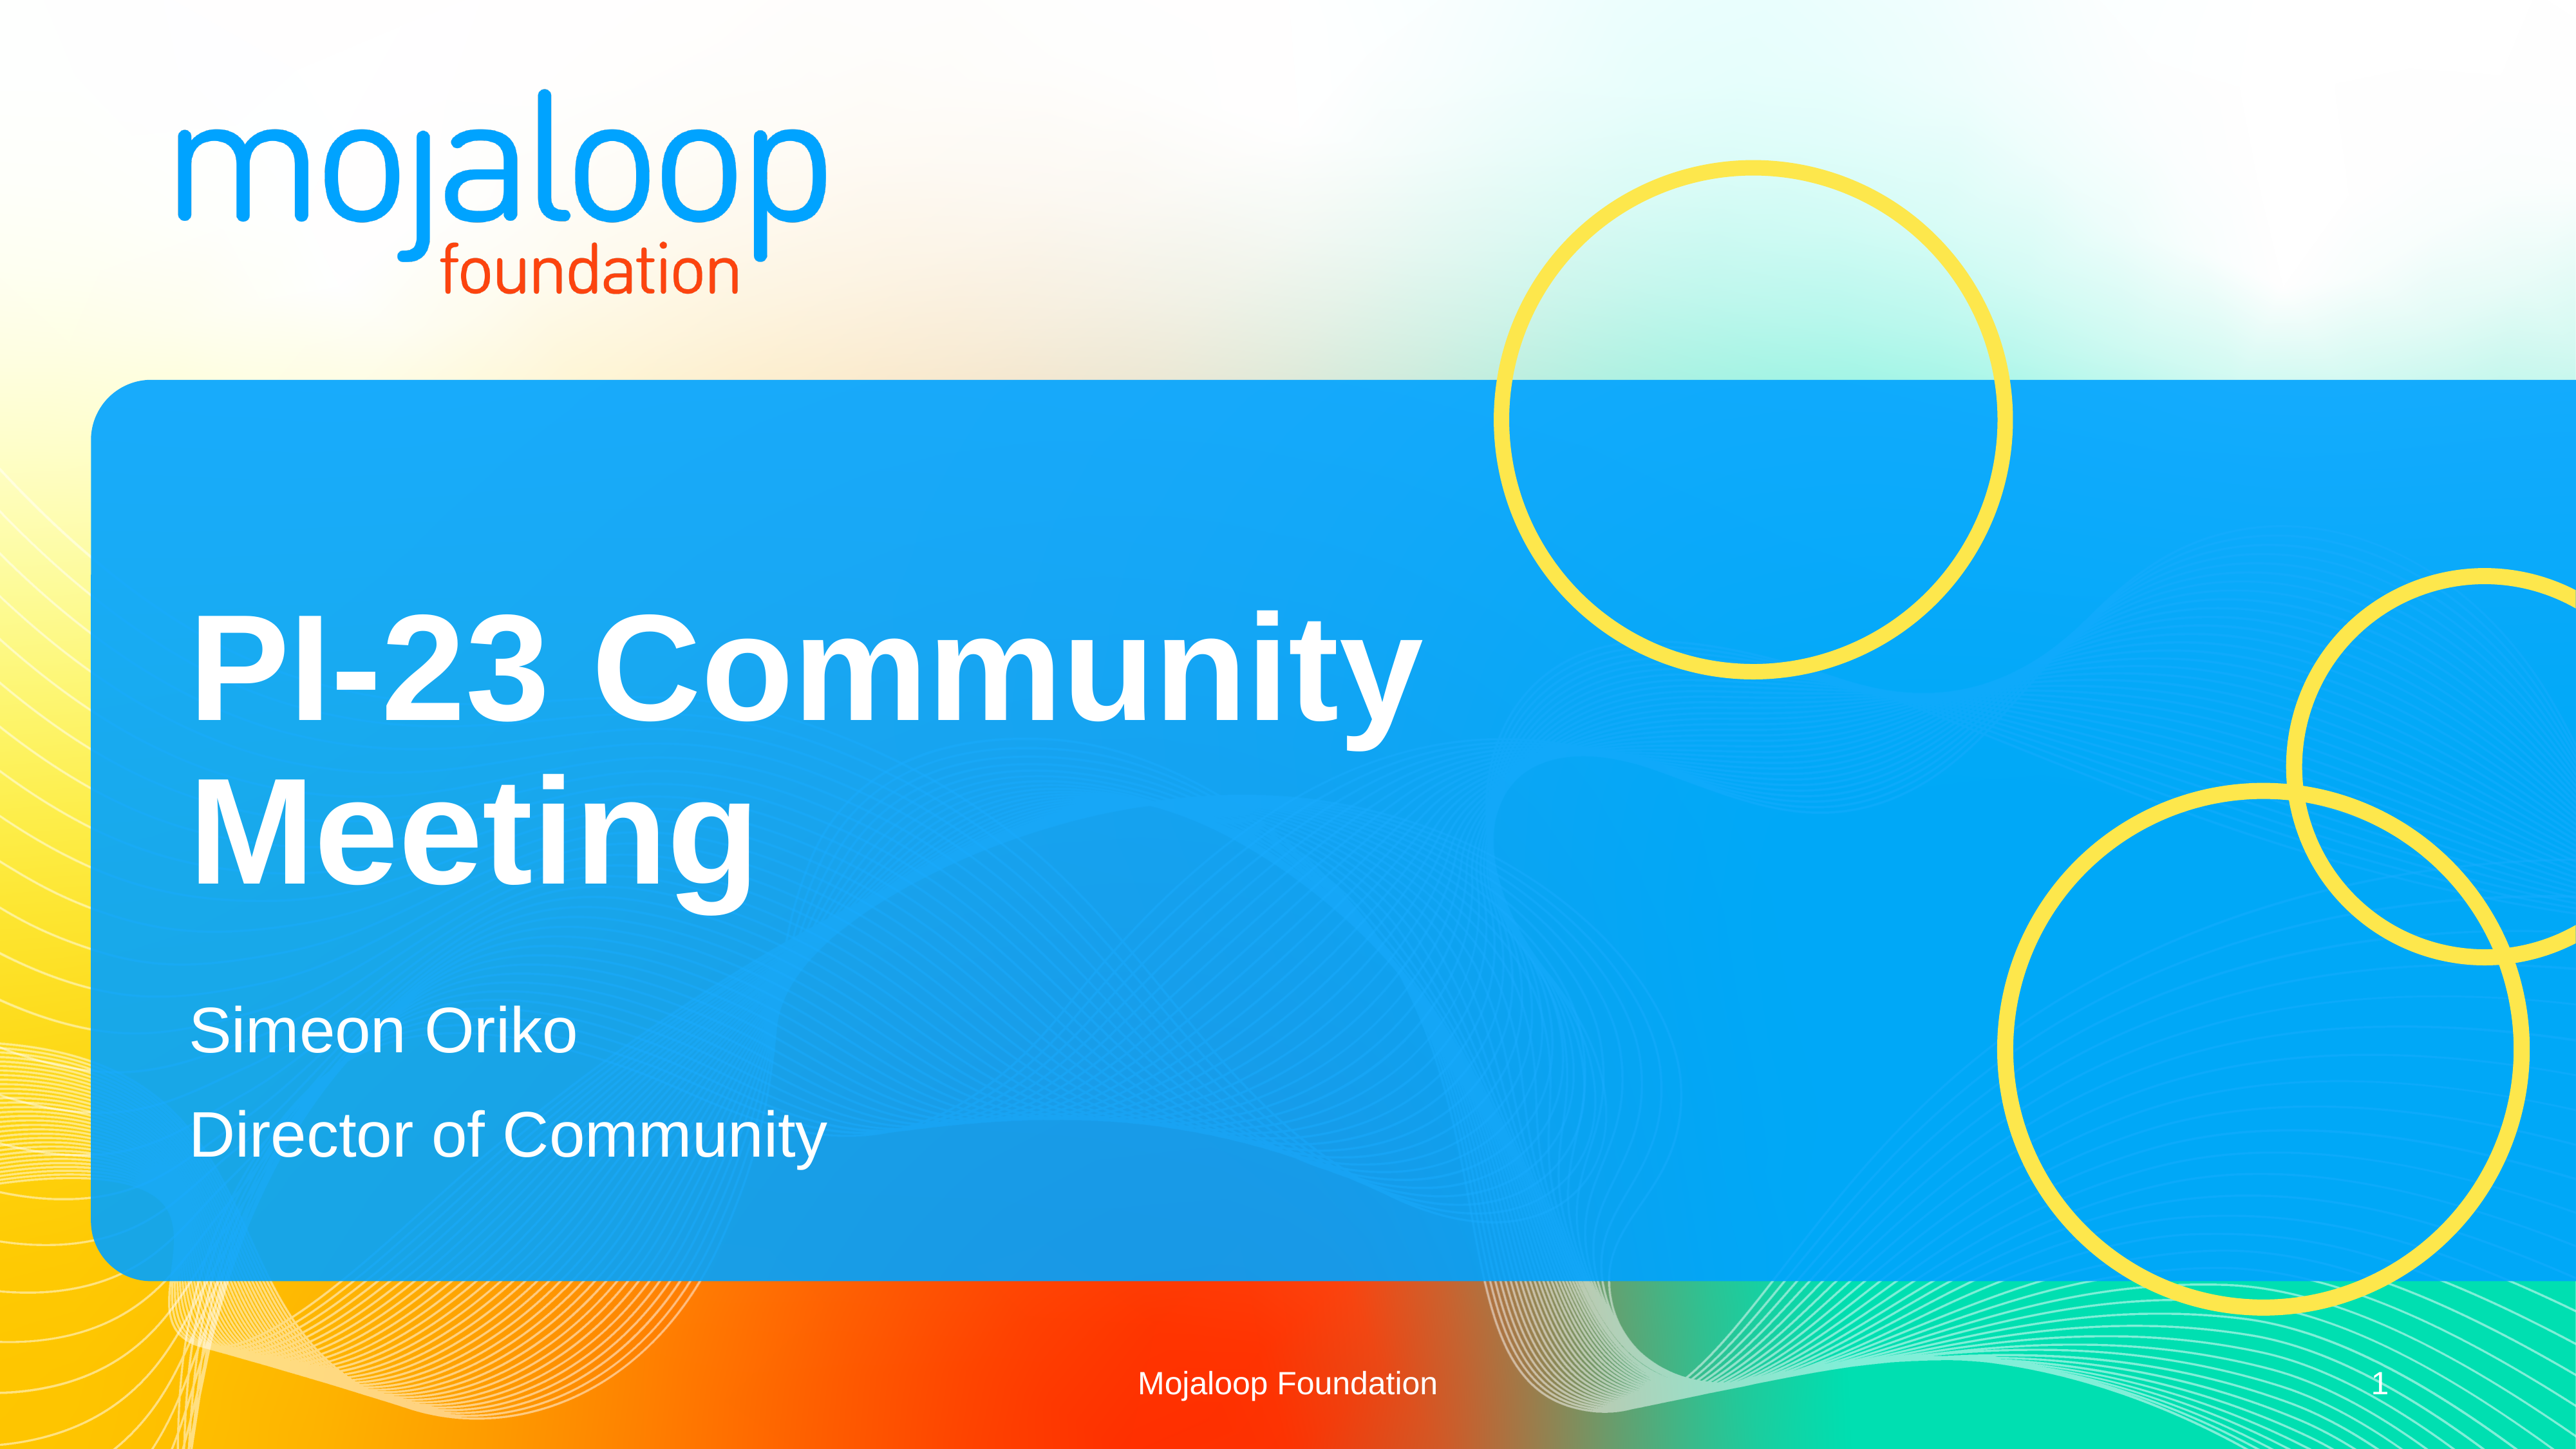

# PI-23 Community Meeting
Simeon Oriko
Director of Community
Mojaloop Foundation
1